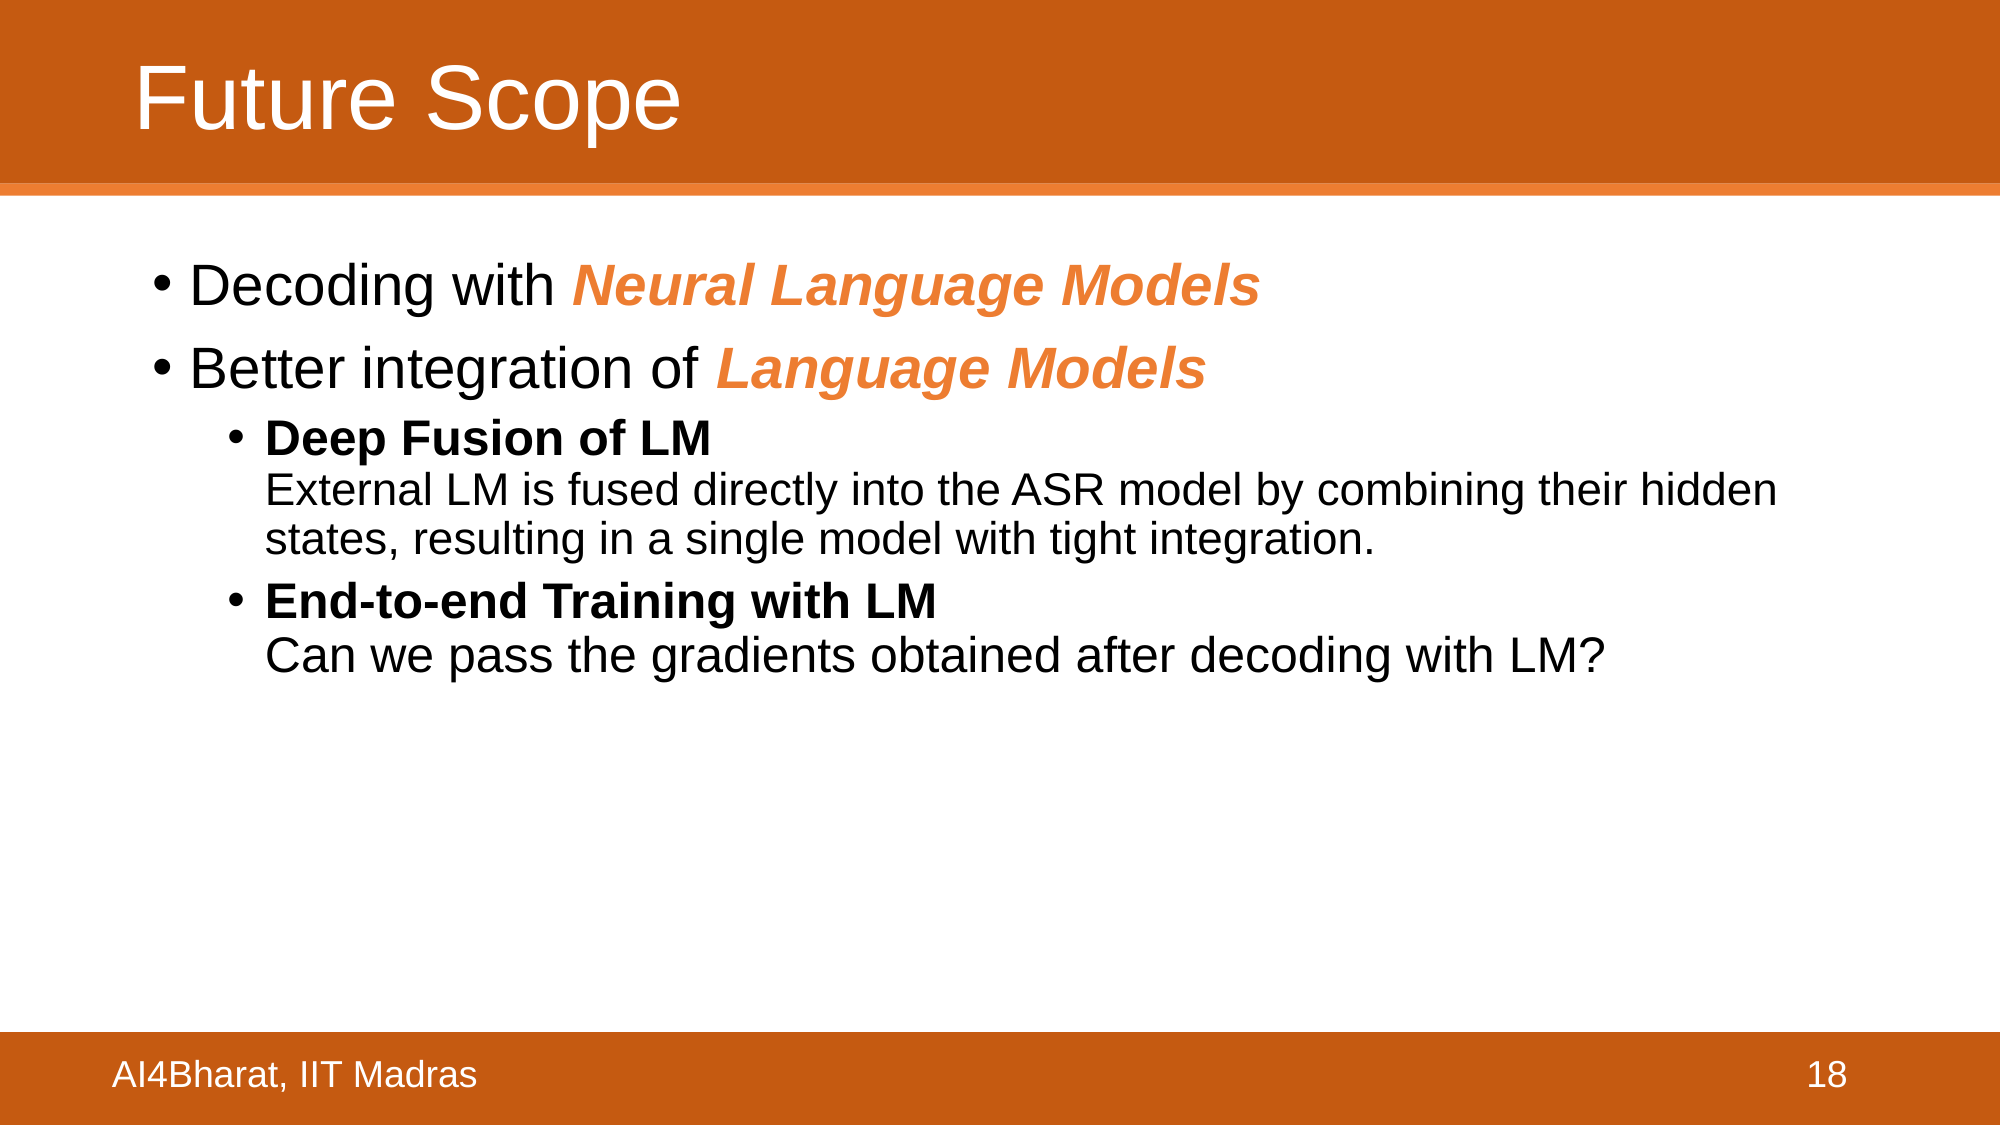

# Future Scope
Decoding with Neural Language Models
Better integration of Language Models
Deep Fusion of LM
External LM is fused directly into the ASR model by combining their hidden states, resulting in a single model with tight integration.
End-to-end Training with LM
Can we pass the gradients obtained after decoding with LM?

AI4Bharat, IIT Madras
18